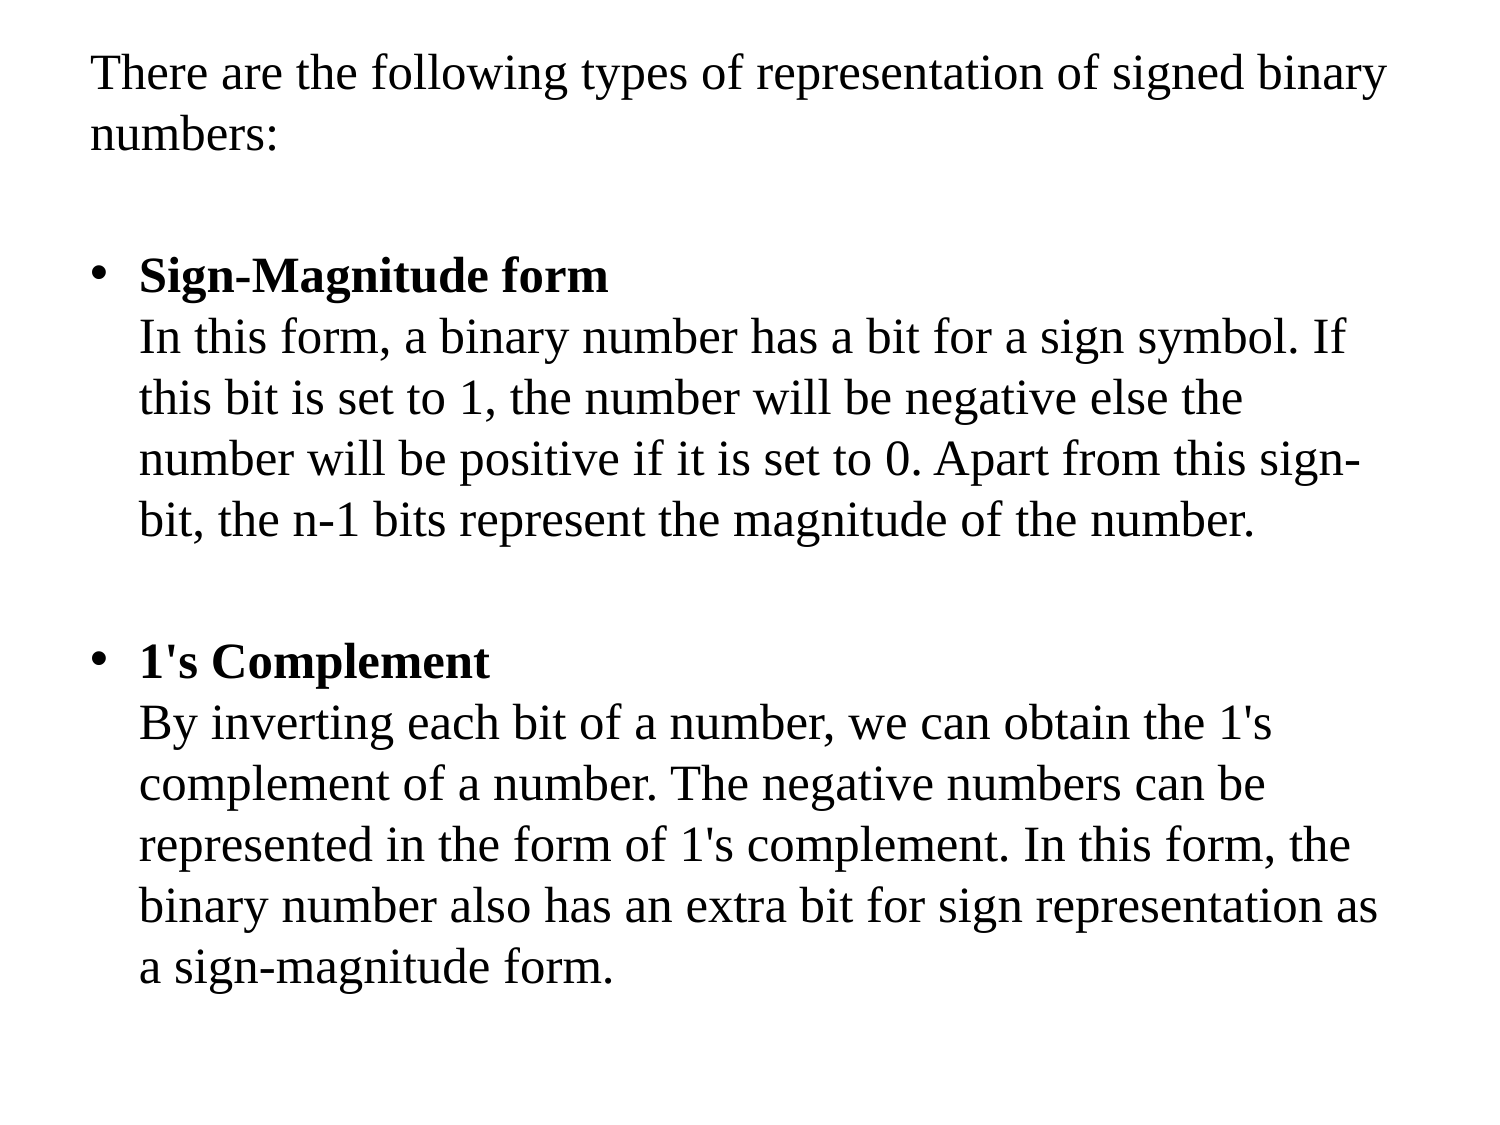

There are the following types of representation of signed binary numbers:

Sign-Magnitude form
In this form, a binary number has a bit for a sign symbol. If this bit is set to 1, the number will be negative else the number will be positive if it is set to 0. Apart from this sign-bit, the n-1 bits represent the magnitude of the number.

1's Complement
By inverting each bit of a number, we can obtain the 1's complement of a number. The negative numbers can be represented in the form of 1's complement. In this form, the binary number also has an extra bit for sign representation as a sign-magnitude form.